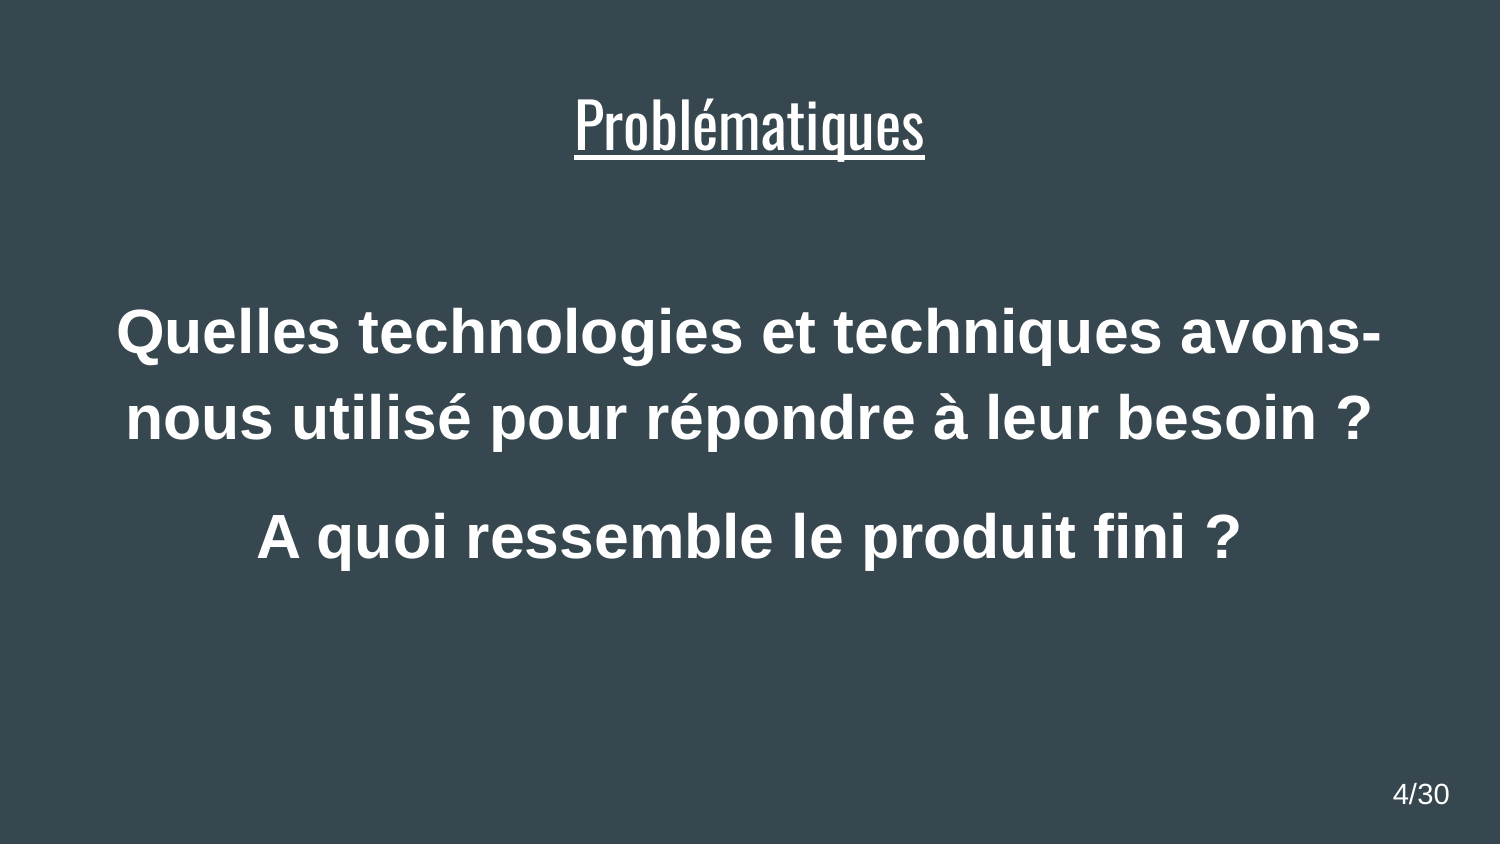

Problématiques
Quelles technologies et techniques avons-nous utilisé pour répondre à leur besoin ?
A quoi ressemble le produit fini ?
4/30